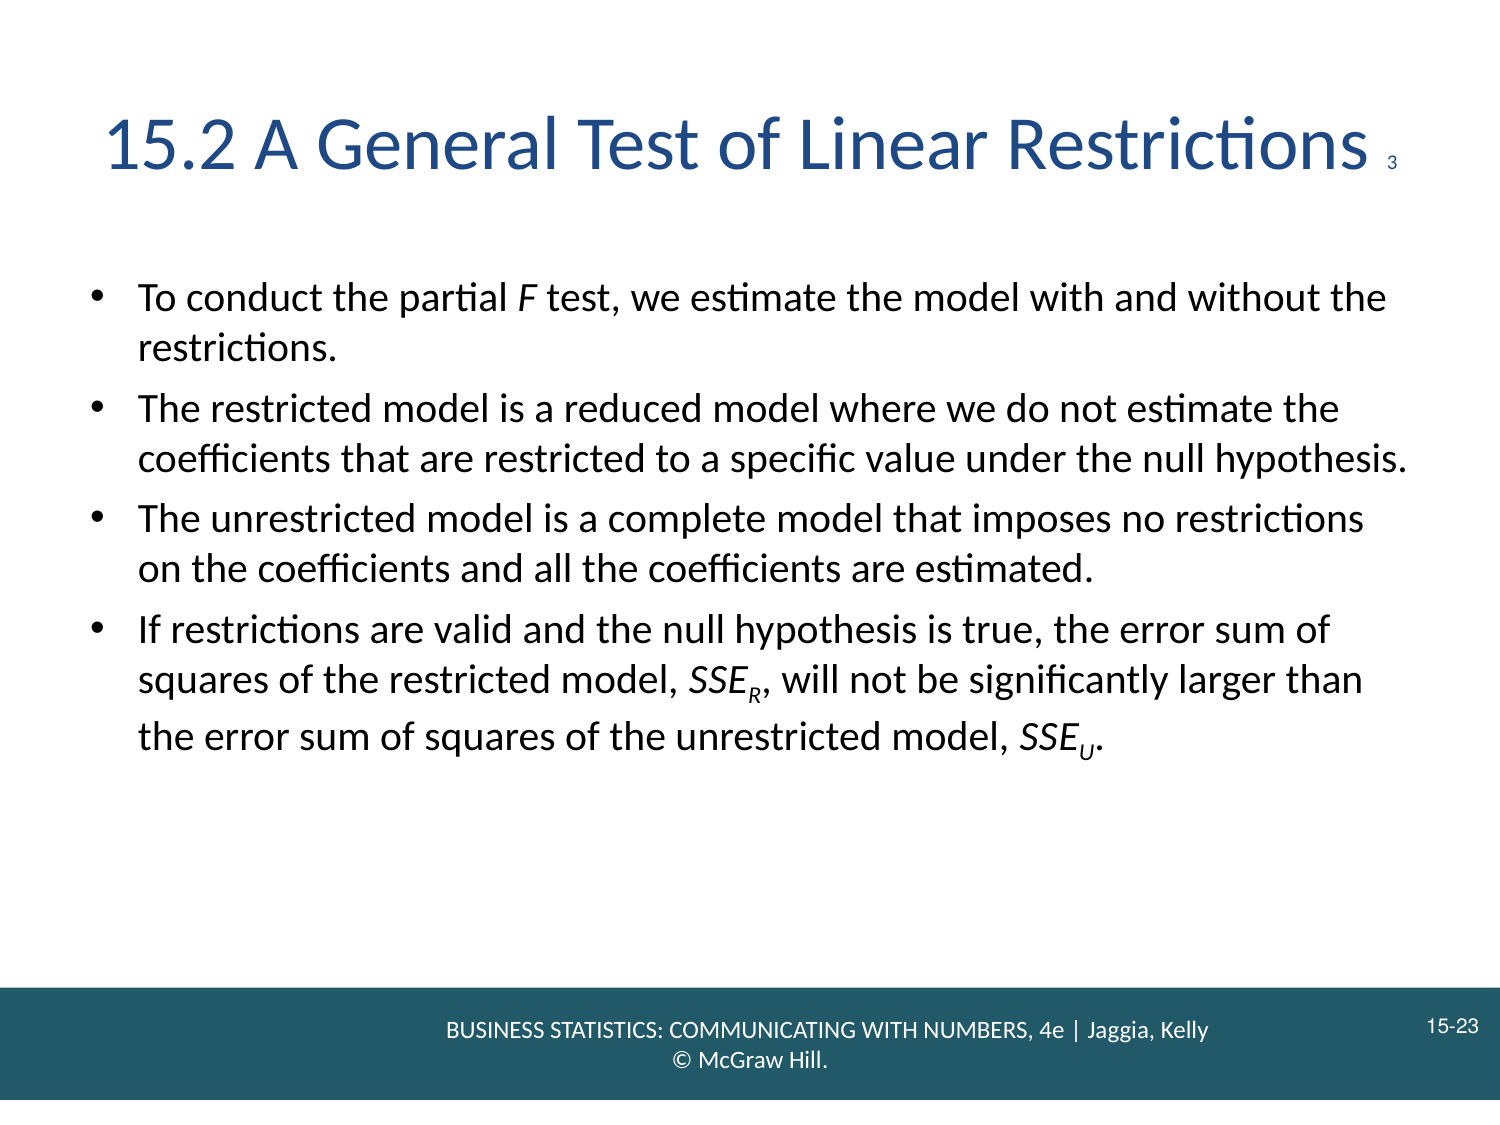

# 15.2 A General Test of Linear Restrictions 3
To conduct the partial F test, we estimate the model with and without the restrictions.
The restricted model is a reduced model where we do not estimate the coefficients that are restricted to a specific value under the null hypothesis.
The unrestricted model is a complete model that imposes no restrictions on the coefficients and all the coefficients are estimated.
If restrictions are valid and the null hypothesis is true, the error sum of squares of the restricted model, S S ER, will not be significantly larger than the error sum of squares of the unrestricted model, S S EU.